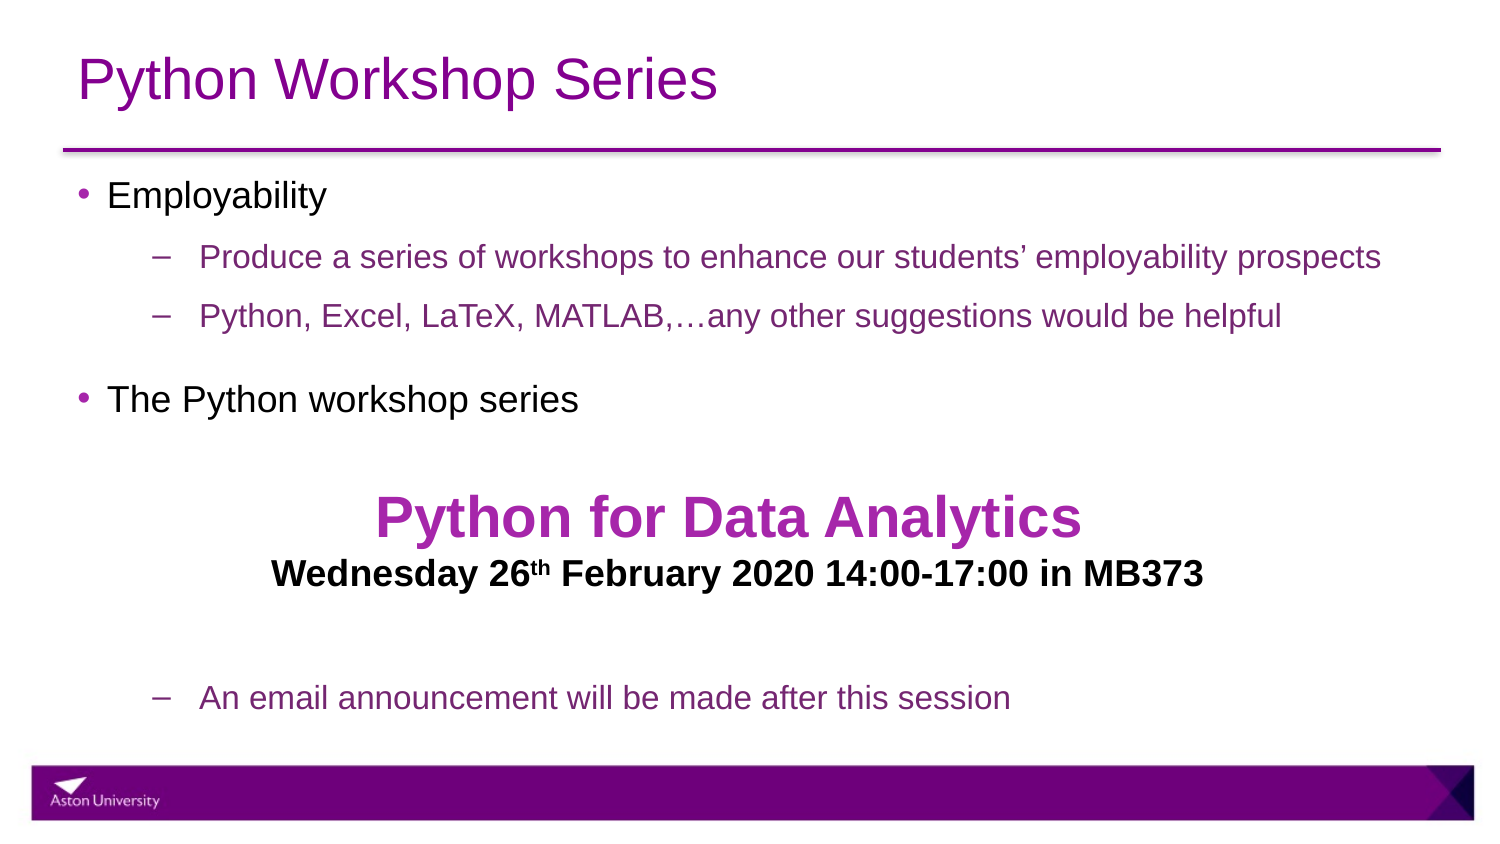

# Python Workshop Series
Employability
Produce a series of workshops to enhance our students’ employability prospects
Python, Excel, LaTeX, MATLAB,…any other suggestions would be helpful
The Python workshop series

An email announcement will be made after this session

Python for Data Analytics
Wednesday 26th February 2020 14:00-17:00 in MB373